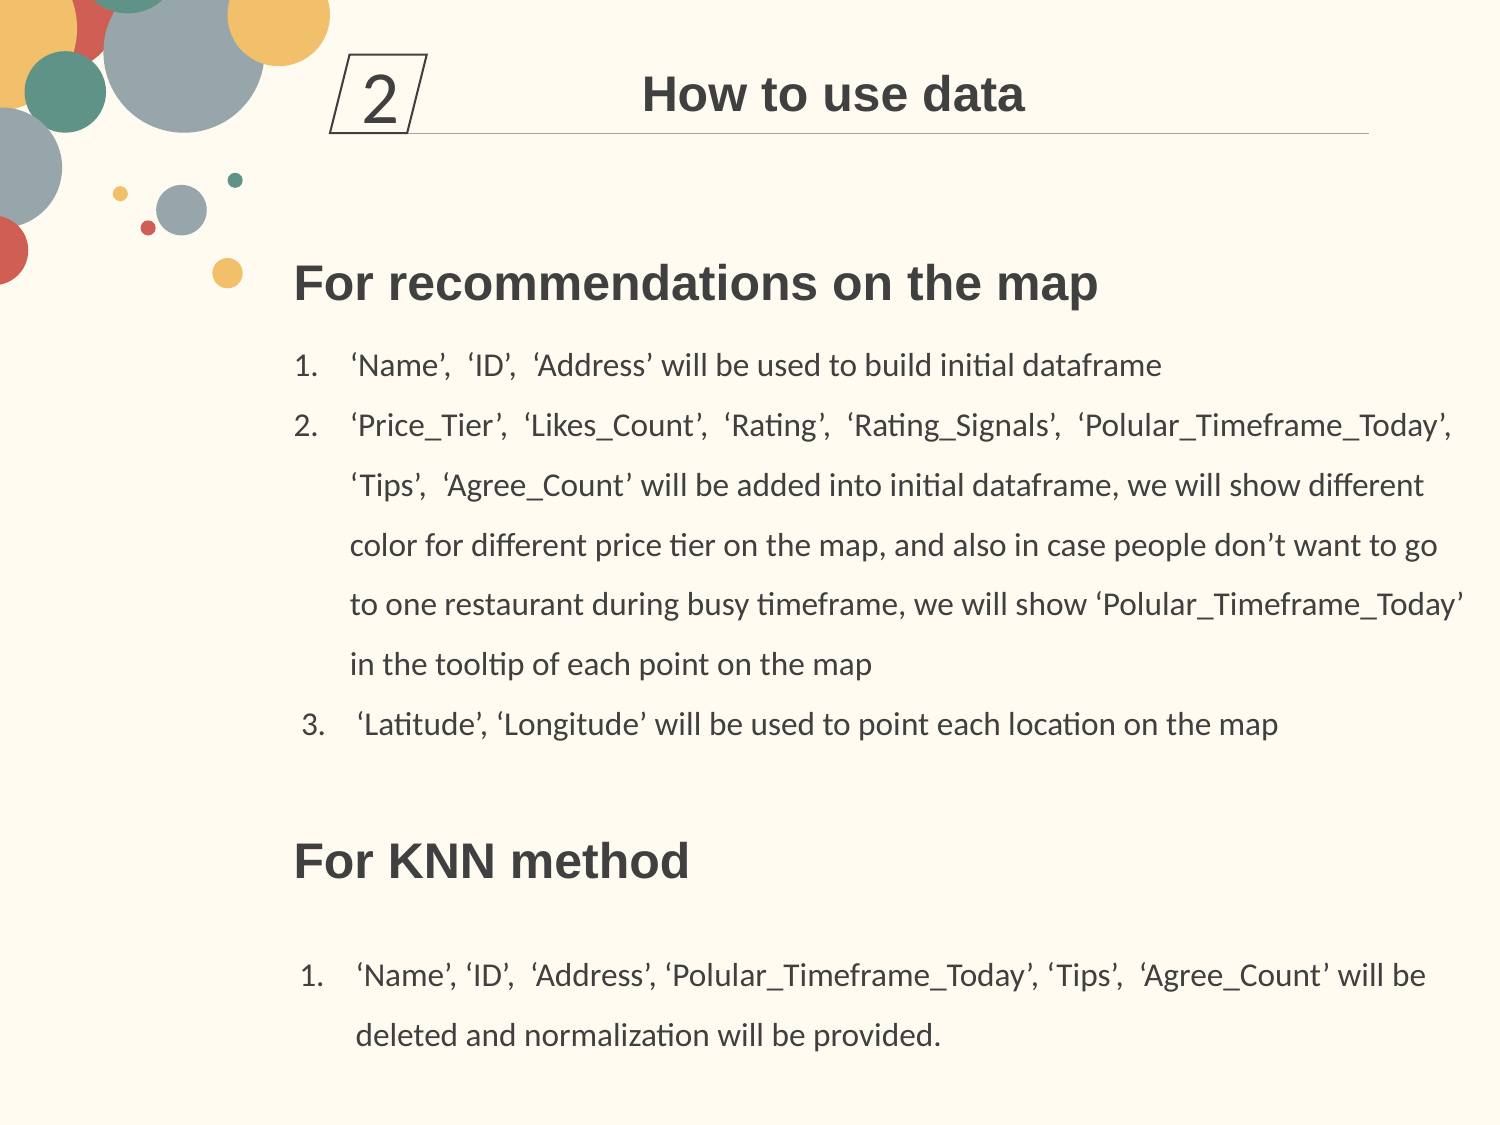

How to use data
2
For recommendations on the map
‘Name’,  ‘ID’,  ‘Address’ will be used to build initial dataframe
‘Price_Tier’,  ‘Likes_Count’,  ‘Rating’,  ‘Rating_Signals’,  ‘Polular_Timeframe_Today’, ‘Tips’,  ‘Agree_Count’ will be added into initial dataframe, we will show different color for different price tier on the map, and also in case people don’t want to go to one restaurant during busy timeframe, we will show ‘Polular_Timeframe_Today’ in the tooltip of each point on the map
 3.    ‘Latitude’, ‘Longitude’ will be used to point each location on the map
For KNN method
‘Name’, ‘ID’,  ‘Address’, ‘Polular_Timeframe_Today’, ‘Tips’,  ‘Agree_Count’ will be deleted and normalization will be provided.